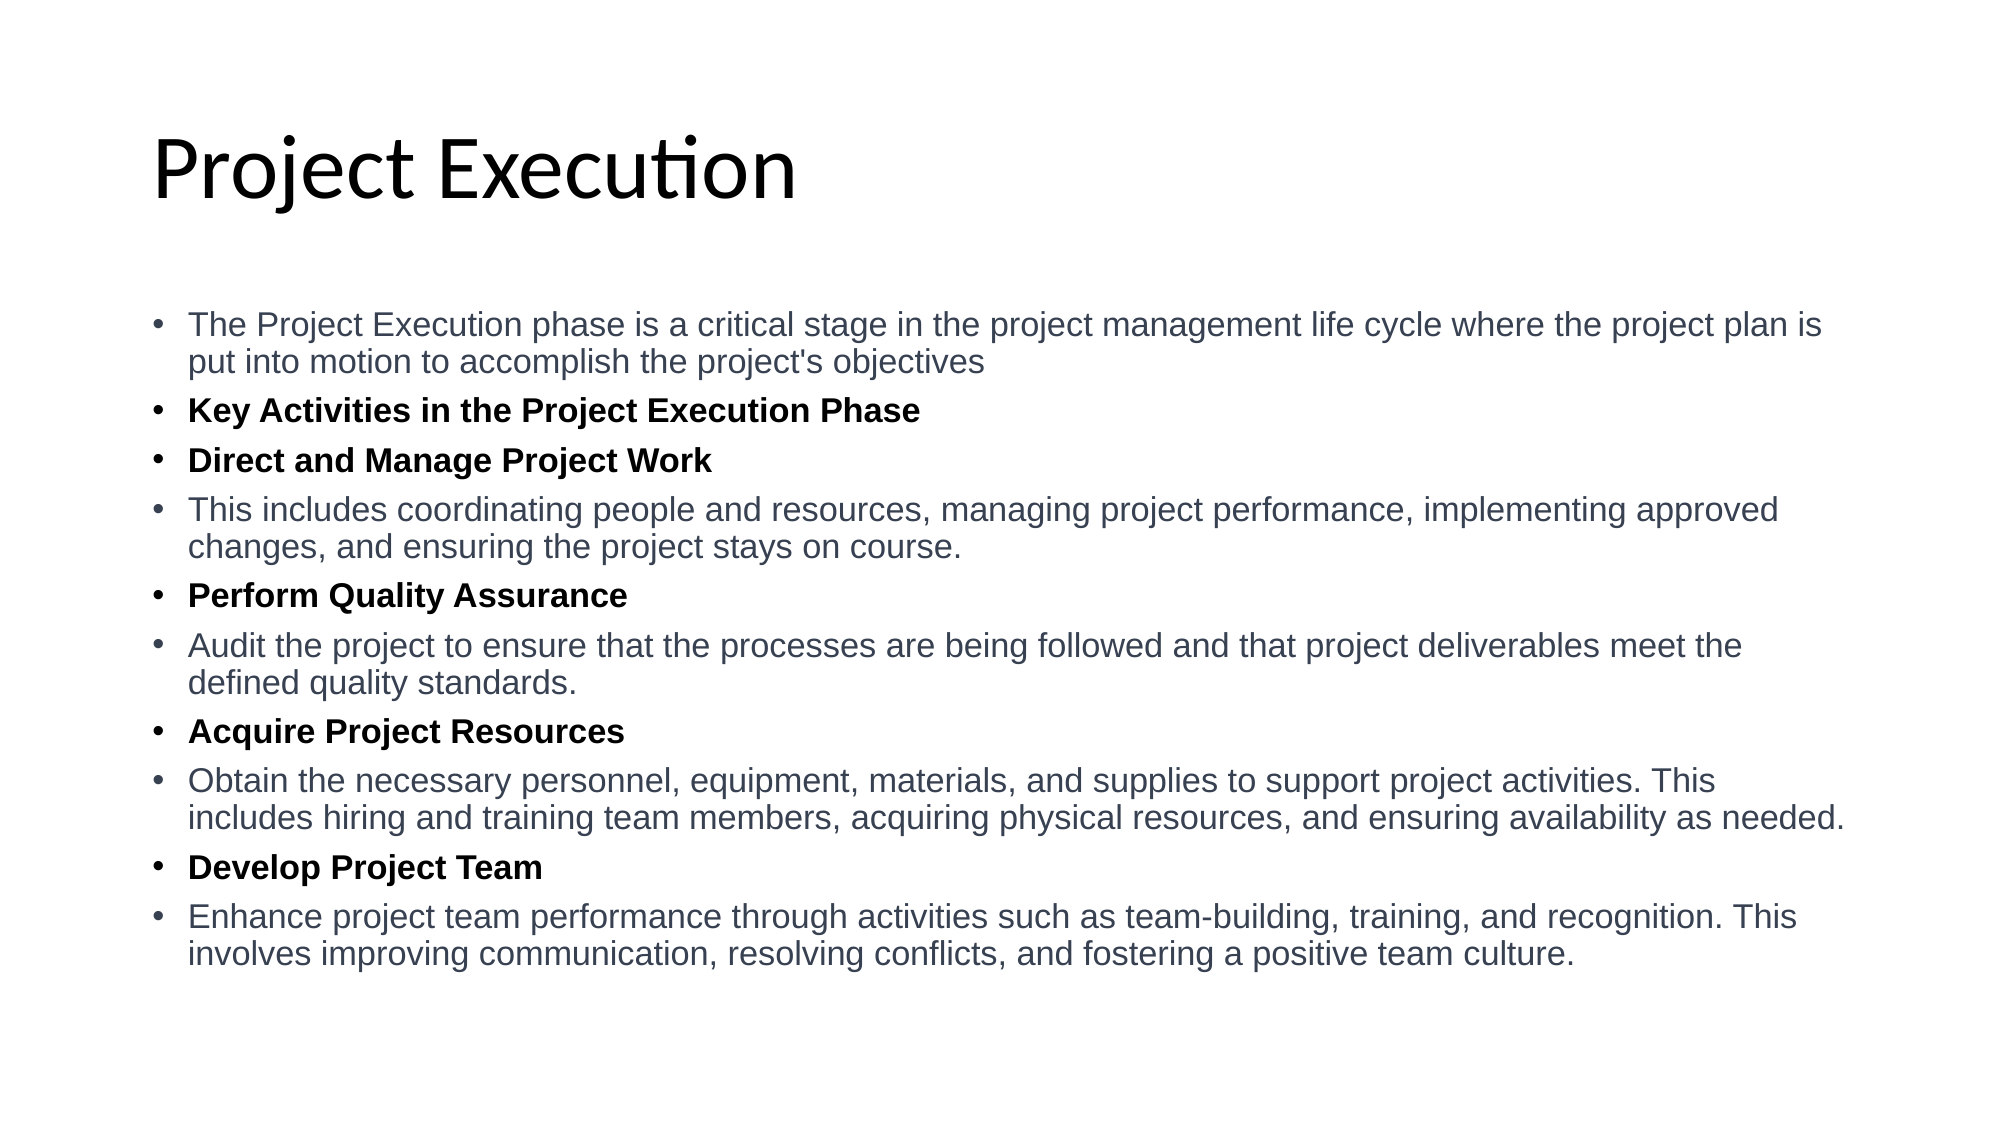

# Project Execution
The Project Execution phase is a critical stage in the project management life cycle where the project plan is put into motion to accomplish the project's objectives
Key Activities in the Project Execution Phase
Direct and Manage Project Work
This includes coordinating people and resources, managing project performance, implementing approved changes, and ensuring the project stays on course.
Perform Quality Assurance
Audit the project to ensure that the processes are being followed and that project deliverables meet the defined quality standards.
Acquire Project Resources
Obtain the necessary personnel, equipment, materials, and supplies to support project activities. This includes hiring and training team members, acquiring physical resources, and ensuring availability as needed.
Develop Project Team
Enhance project team performance through activities such as team-building, training, and recognition. This involves improving communication, resolving conflicts, and fostering a positive team culture.